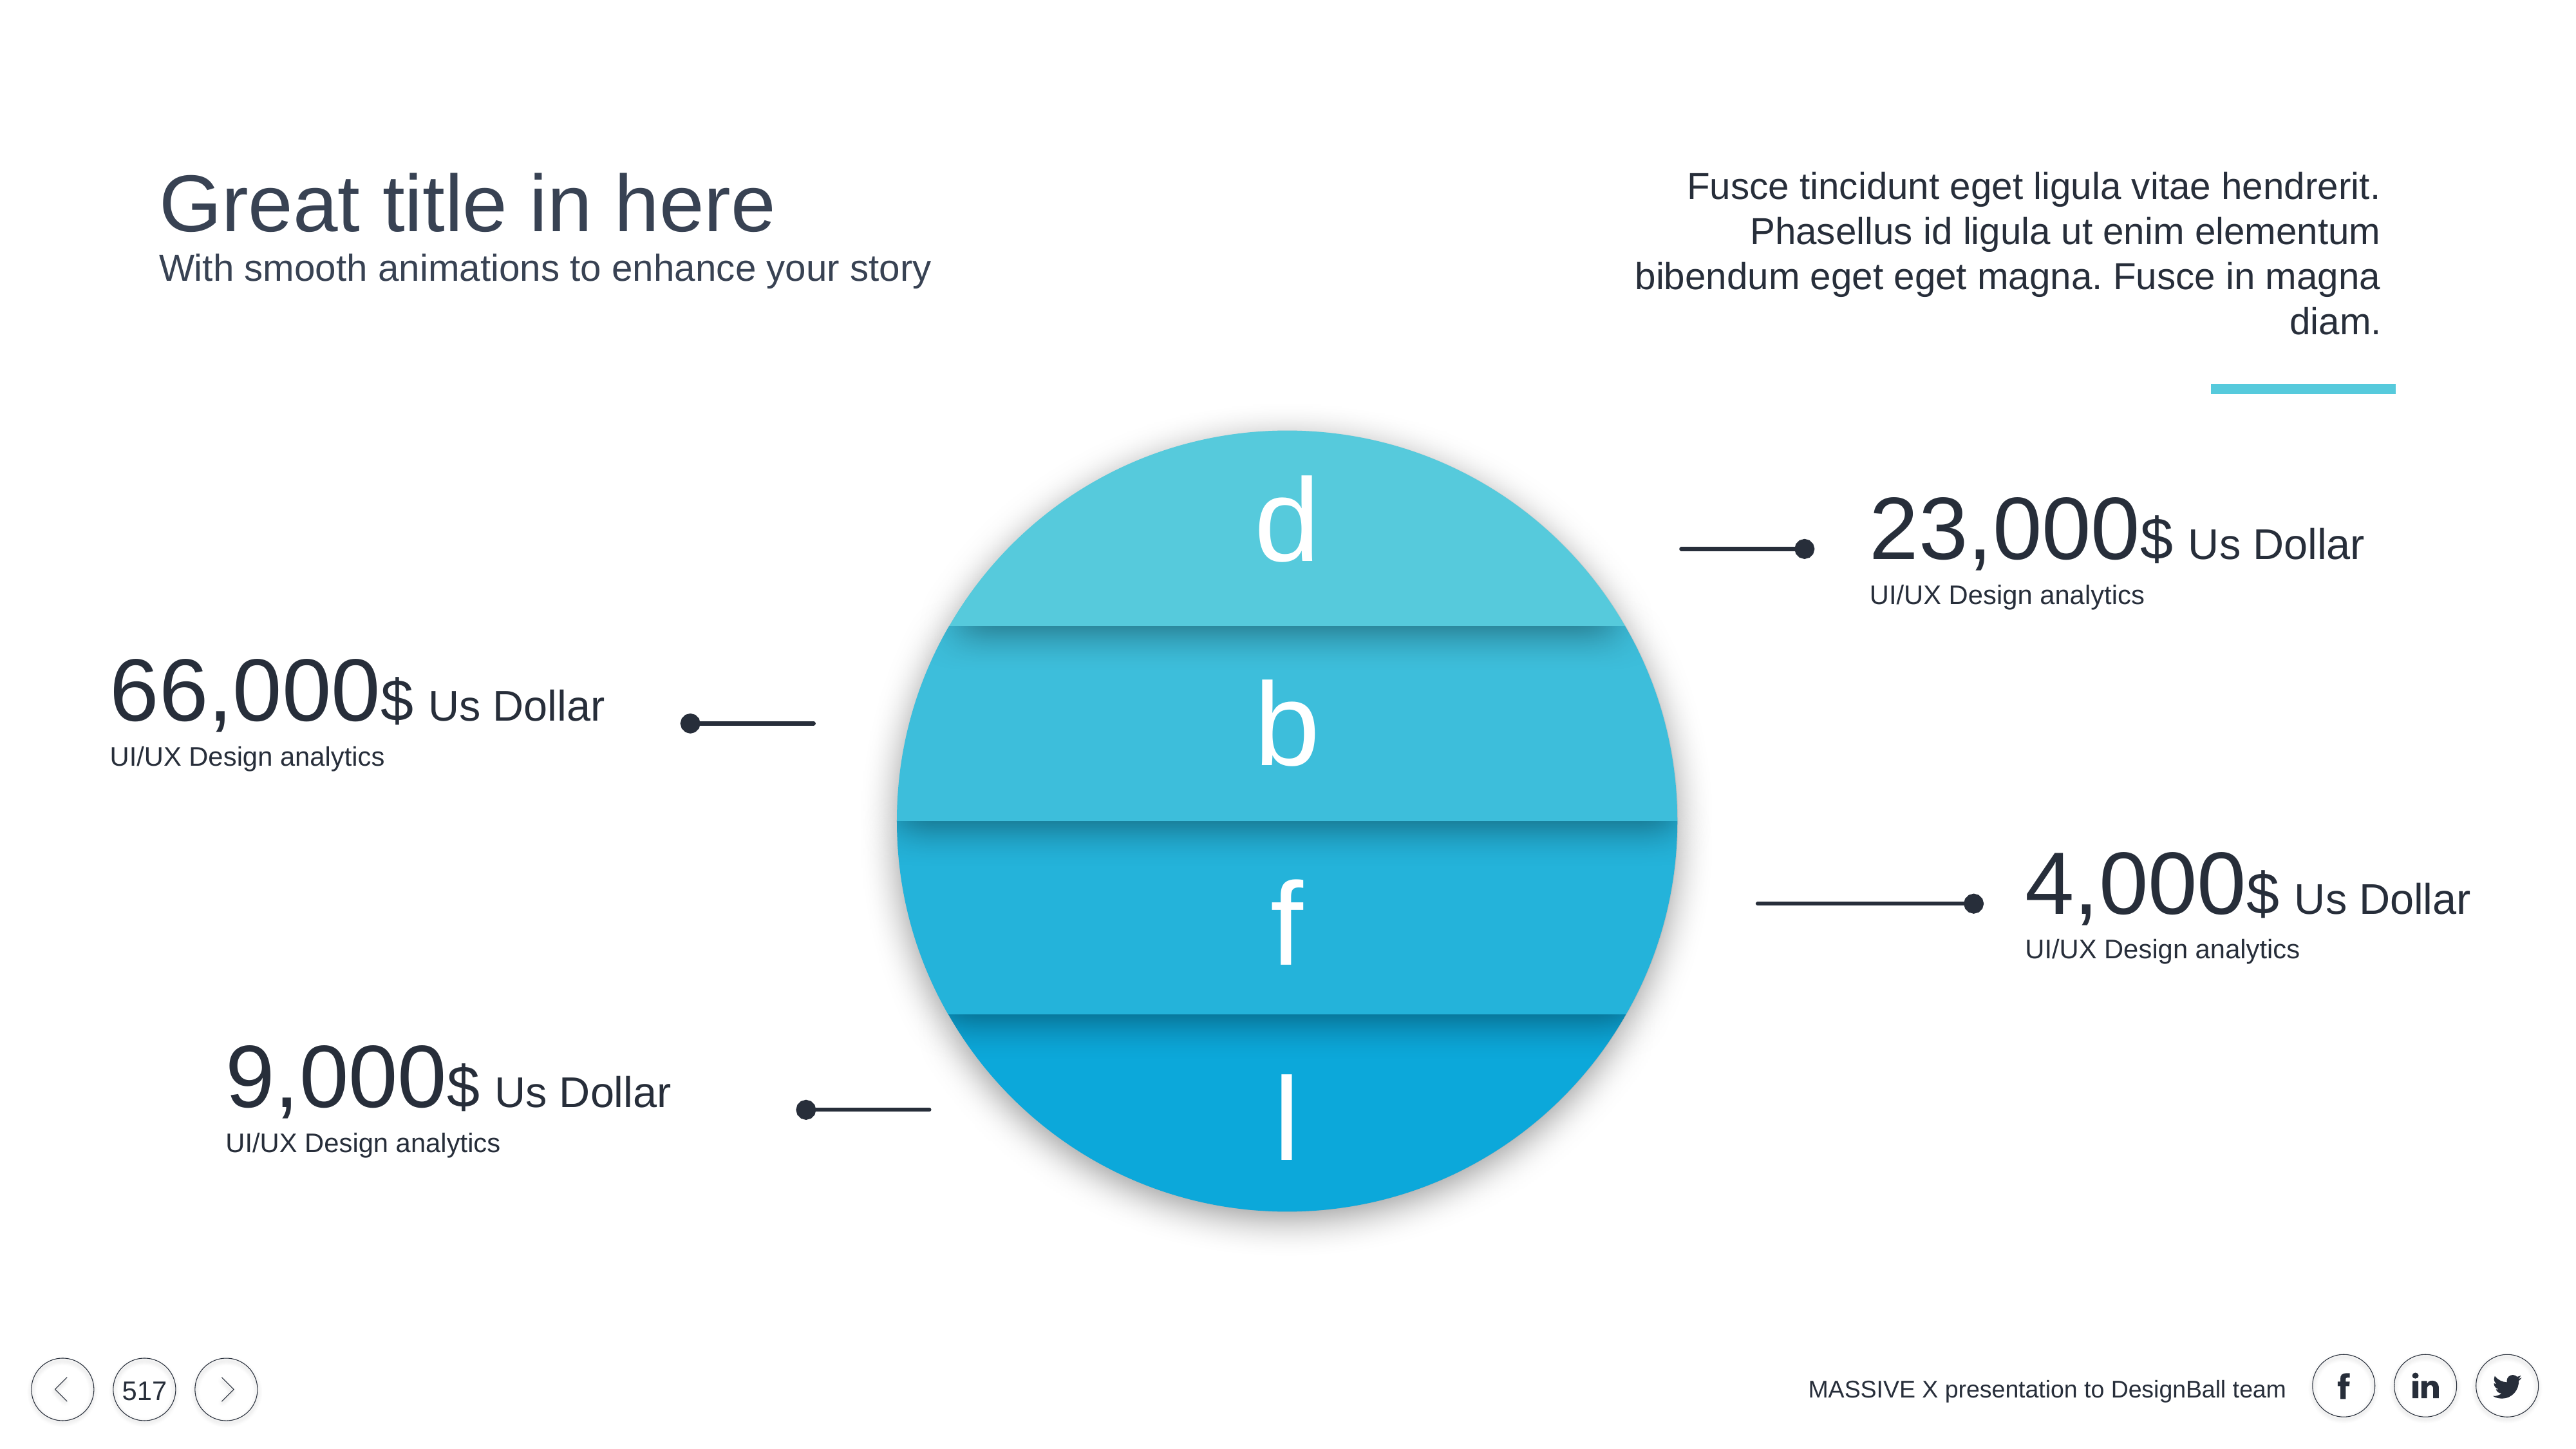

Great title in here
With smooth animations to enhance your story
Fusce tincidunt eget ligula vitae hendrerit. Phasellus id ligula ut enim elementum bibendum eget eget magna. Fusce in magna diam.

d
23,000$ Us Dollar
UI/UX Design analytics

b
66,000$ Us Dollar
UI/UX Design analytics

f
4,000$ Us Dollar
UI/UX Design analytics
9,000$ Us Dollar
UI/UX Design analytics

l